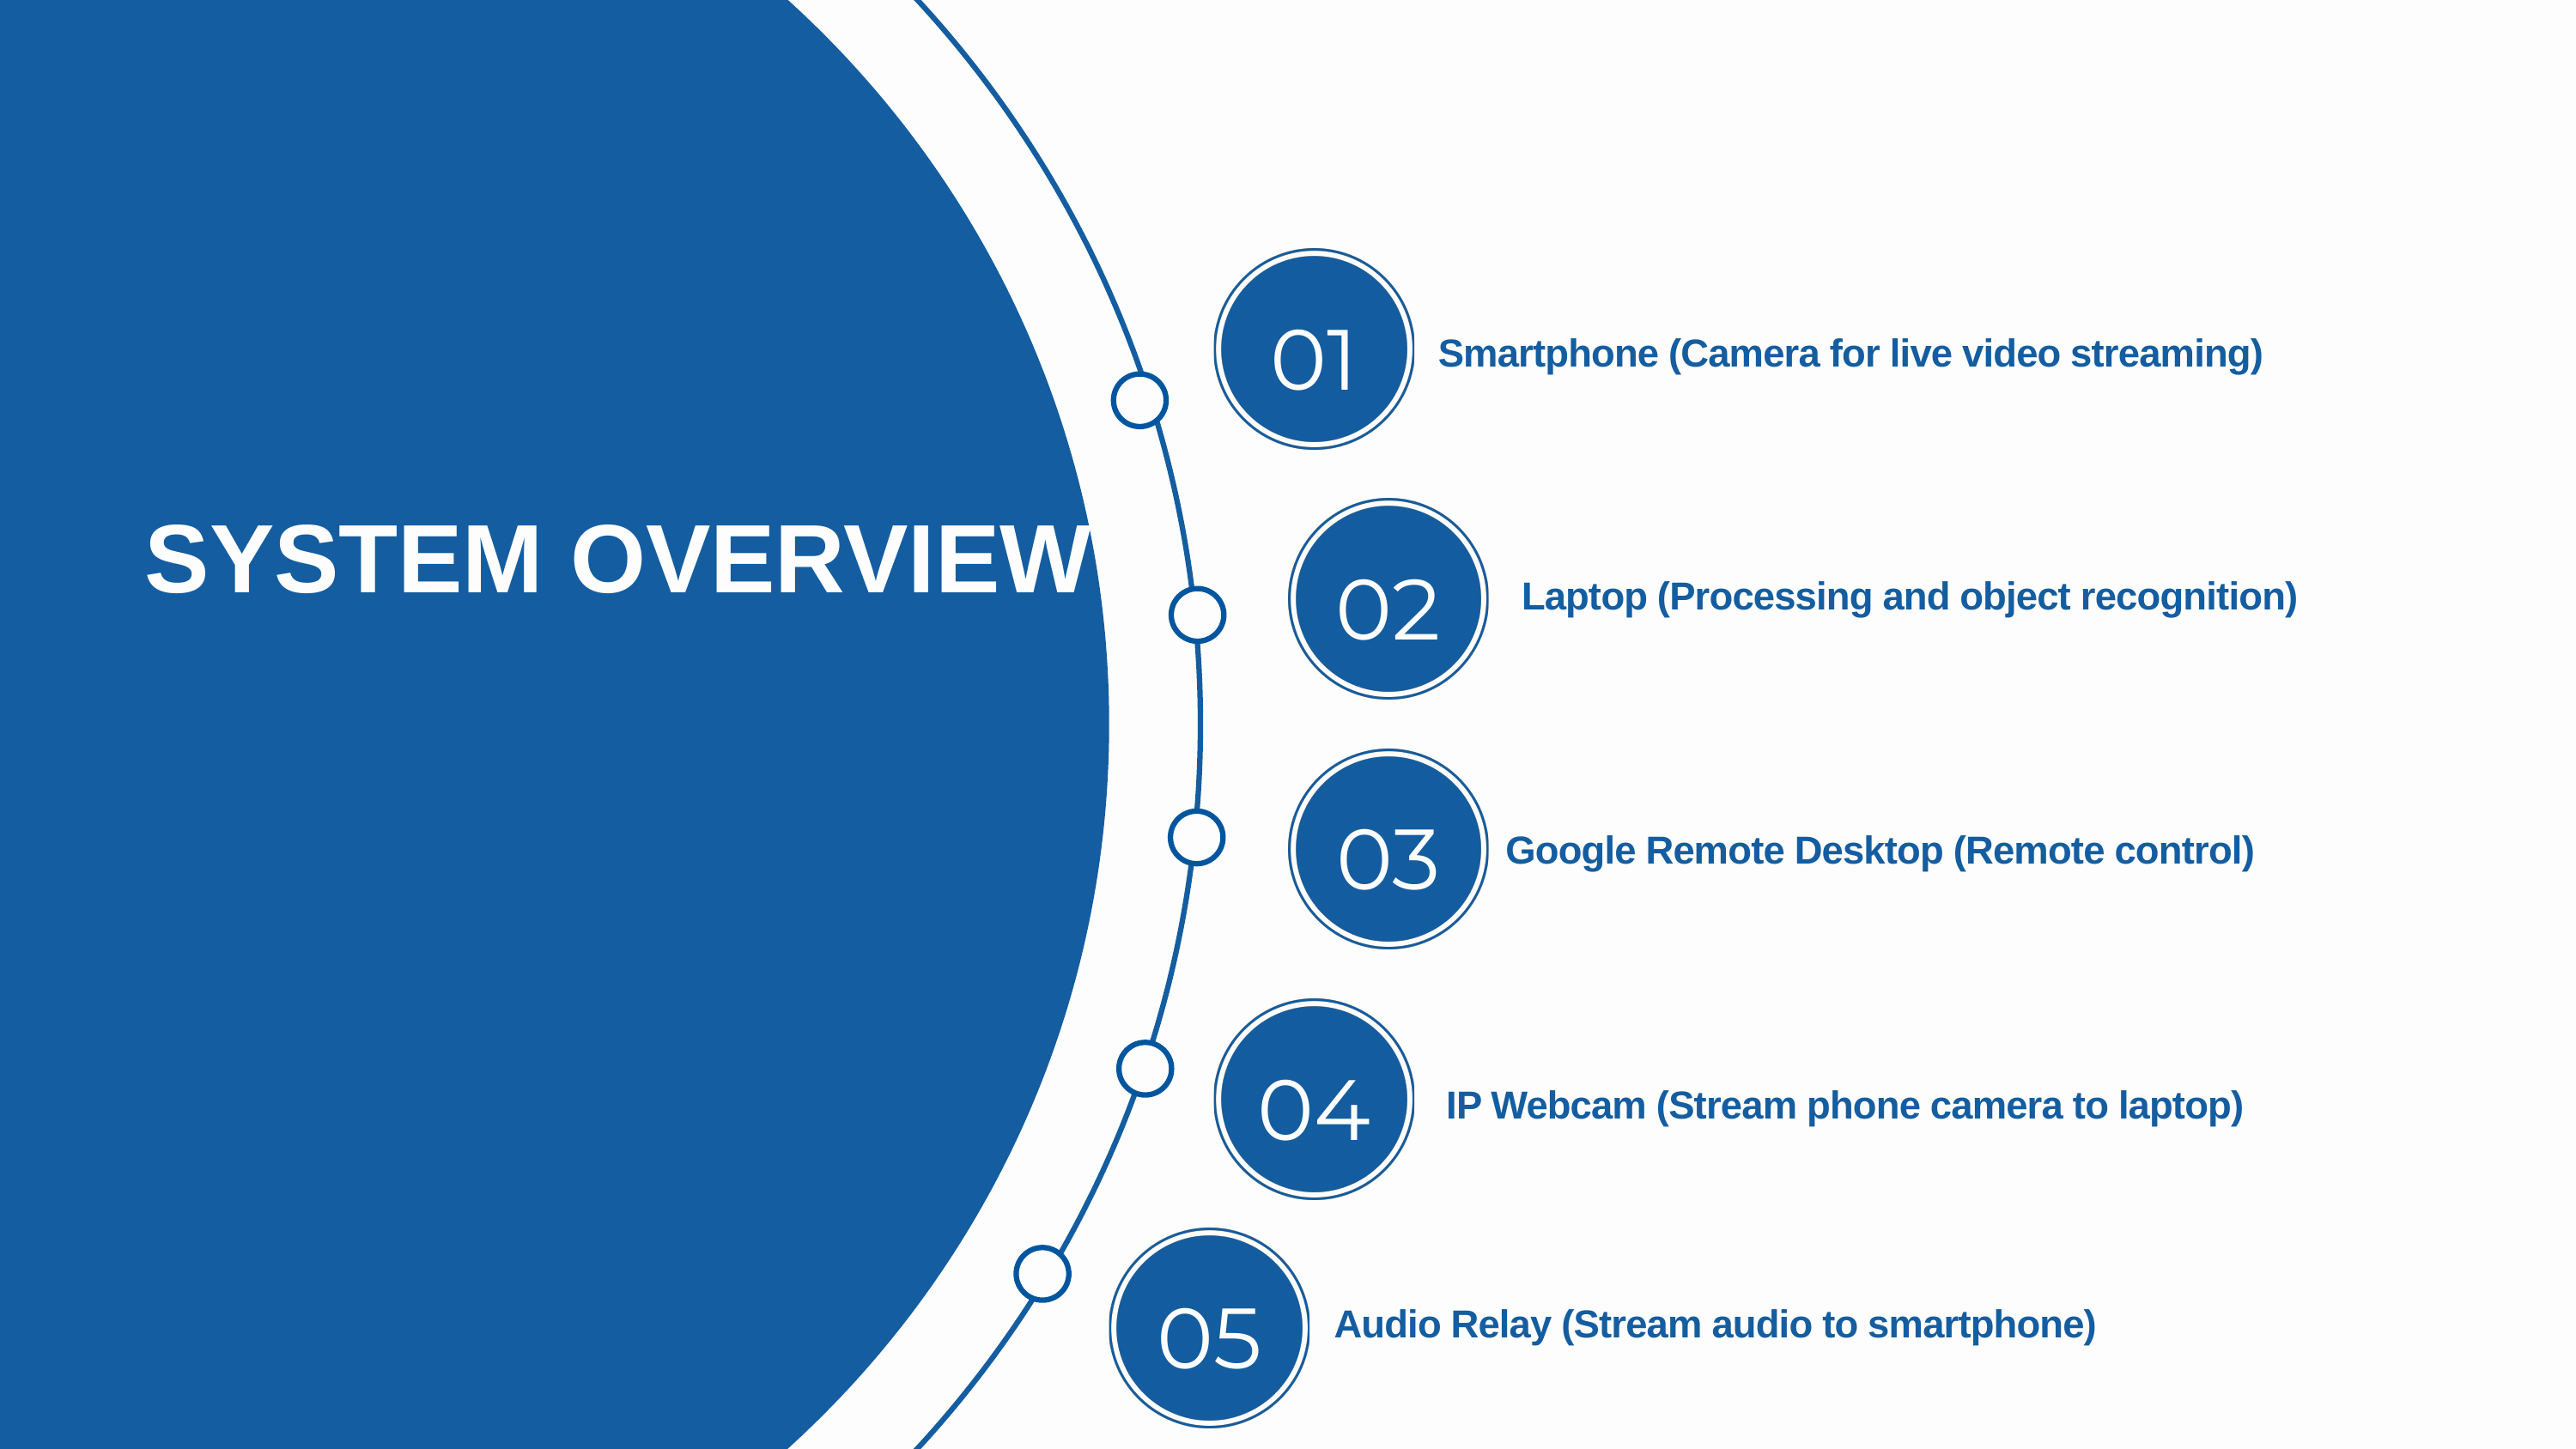

01
Smartphone (Camera for live video streaming)

SYSTEM OVERVIEW

02
Laptop (Processing and object recognition)

03

Google Remote Desktop (Remote control)

04

IP Webcam (Stream phone camera to laptop)

05
Audio Relay (Stream audio to smartphone)